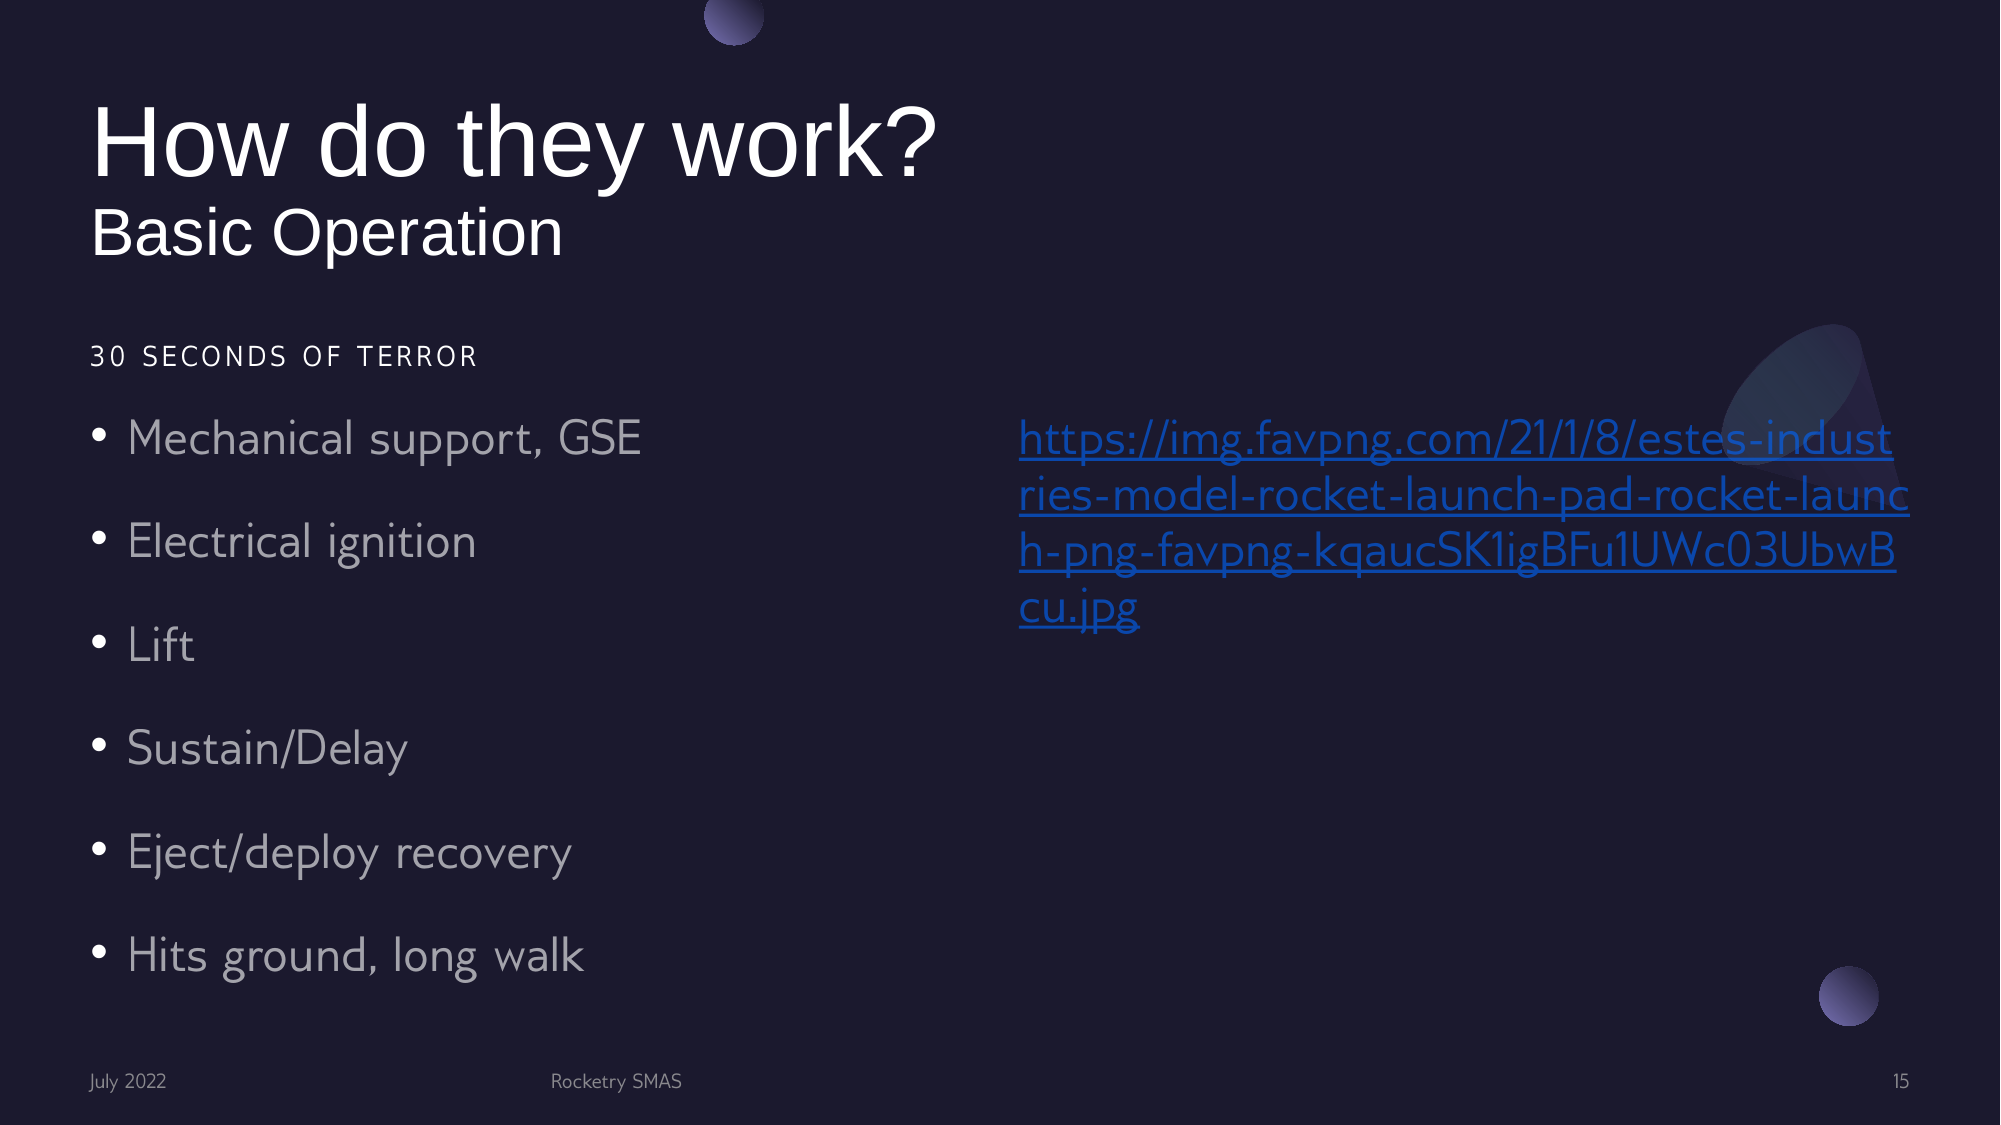

# How do they work? Basic Operation
30 seconds of terror

Mechanical support, GSE
Electrical ignition
Lift
Sustain/Delay
Eject/deploy recovery
Hits ground, long walk

https://img.favpng.com/21/1/8/estes-industries-model-rocket-launch-pad-rocket-launch-png-favpng-kqaucSK1igBFu1UWc03UbwBcu.jpg

July 2022
Rocketry SMAS
15